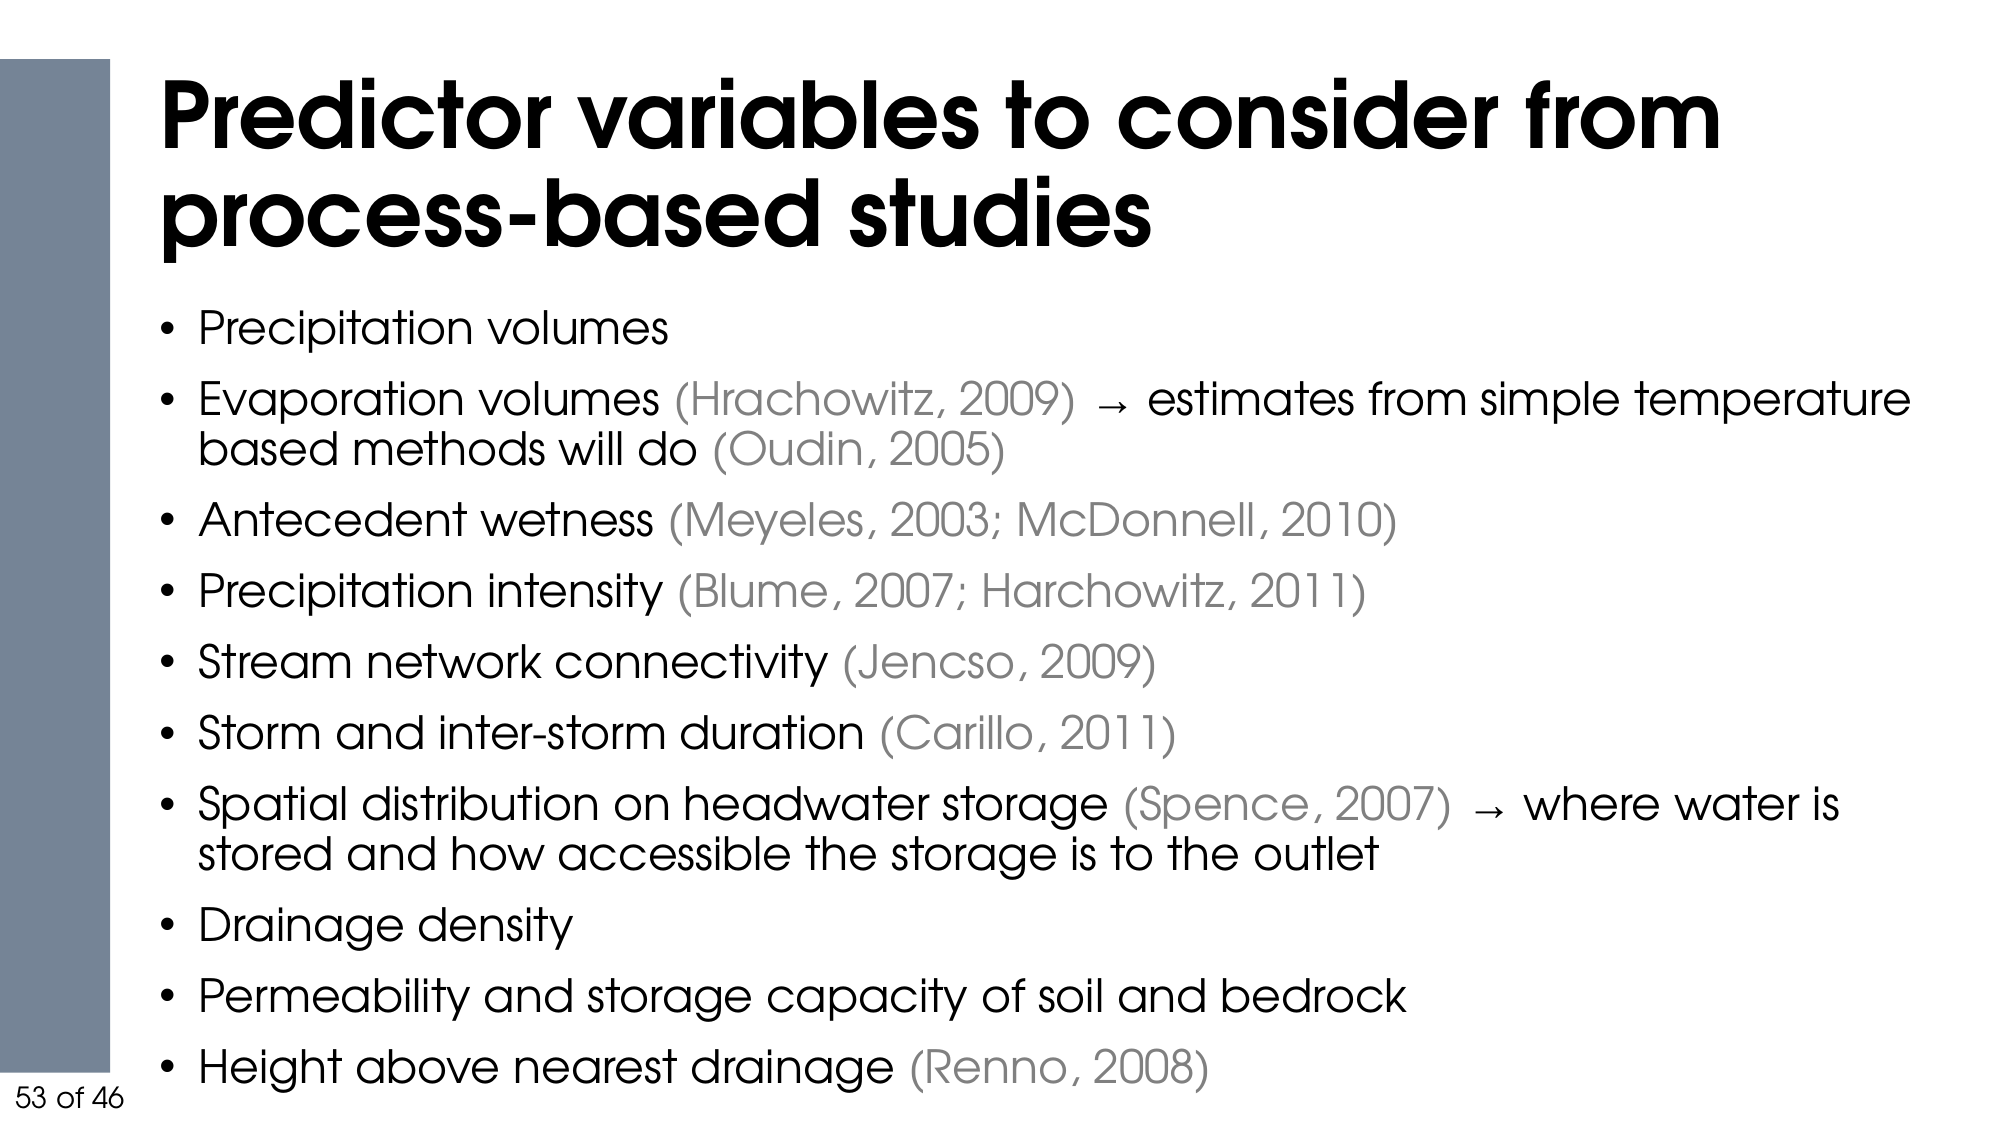

# Predictor variables to consider from process-based studies
Precipitation volumes
Evaporation volumes (Hrachowitz, 2009) → estimates from simple temperature based methods will do (Oudin, 2005)
Antecedent wetness (Meyeles, 2003; McDonnell, 2010)
Precipitation intensity (Blume, 2007; Harchowitz, 2011)
Stream network connectivity (Jencso, 2009)
Storm and inter-storm duration (Carillo, 2011)
Spatial distribution on headwater storage (Spence, 2007) → where water is stored and how accessible the storage is to the outlet
Drainage density
Permeability and storage capacity of soil and bedrock
Height above nearest drainage (Renno, 2008)